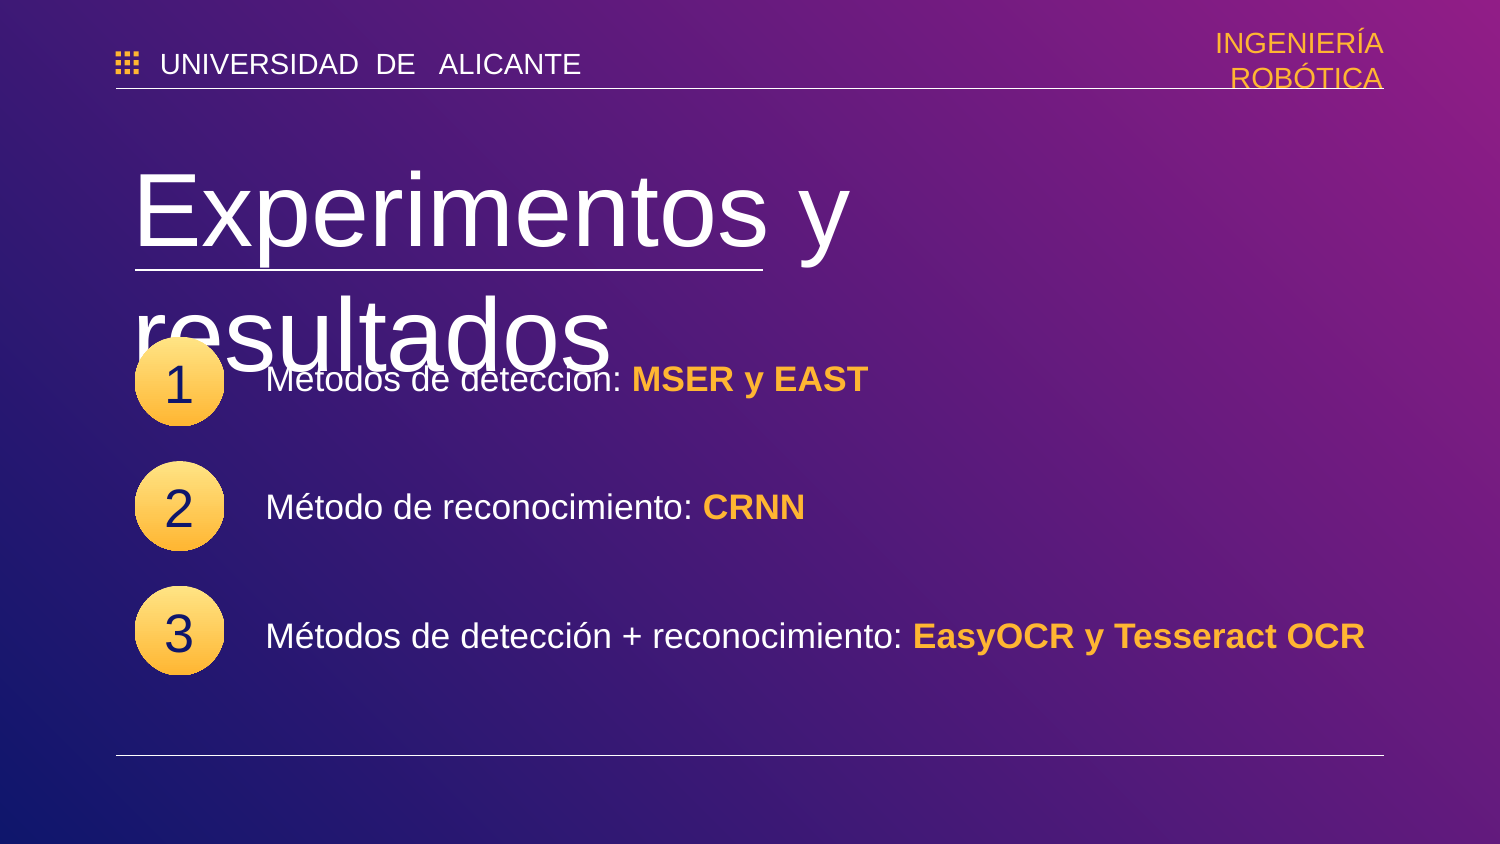

UNIVERSIDAD  DE   ALICANTE
INGENIERÍA ROBÓTICA

# Experimentos y resultados
1
Métodos de detección: MSER y EAST
2
Método de reconocimiento: CRNN
3
Métodos de detección + reconocimiento: EasyOCR y Tesseract OCR